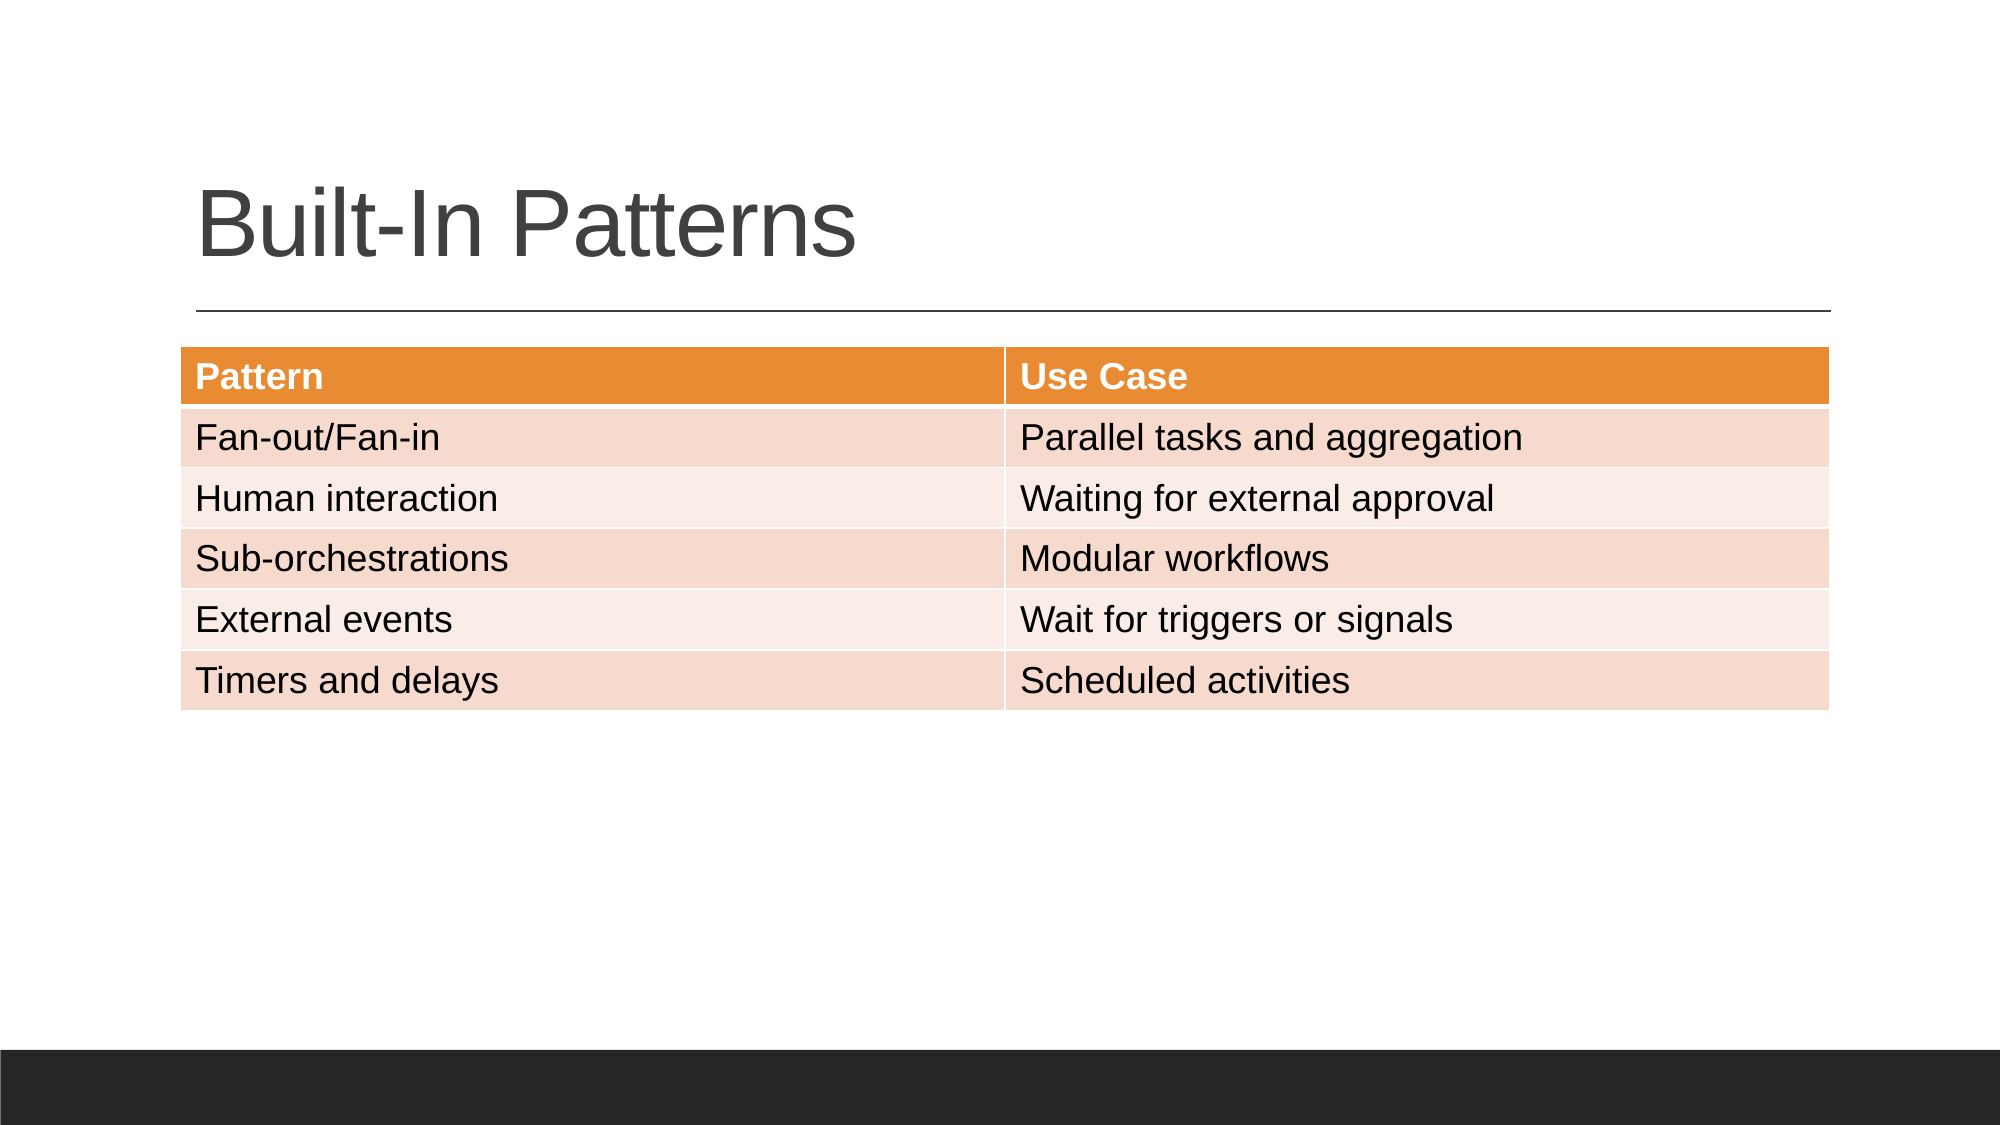

# Built-In Patterns
| Pattern | Use Case |
| --- | --- |
| Fan-out/Fan-in | Parallel tasks and aggregation |
| Human interaction | Waiting for external approval |
| Sub-orchestrations | Modular workflows |
| External events | Wait for triggers or signals |
| Timers and delays | Scheduled activities |